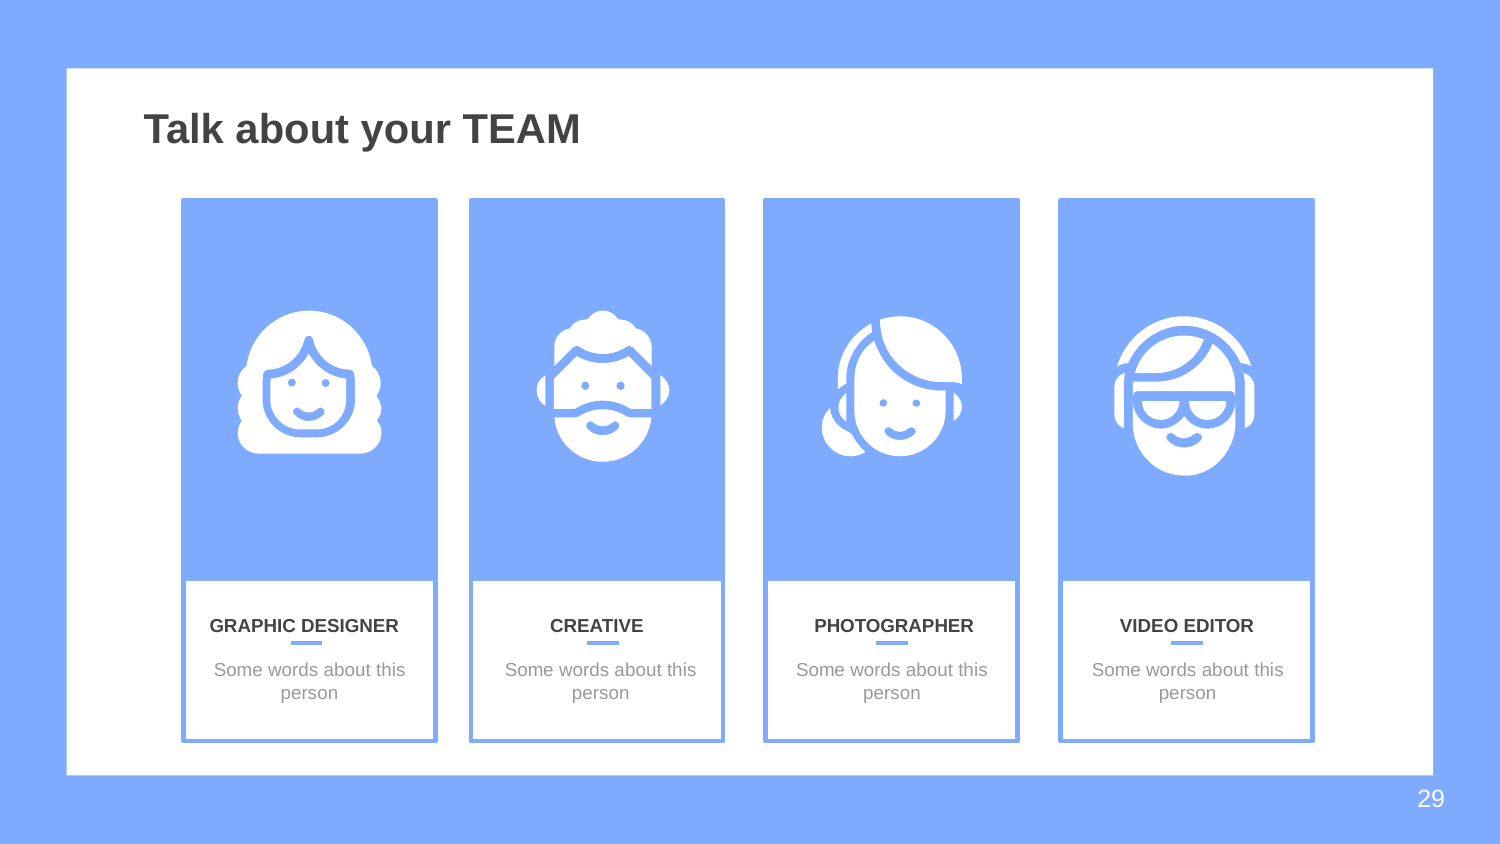

# Talk about your TEAM

GRAPHIC DESIGNER
CREATIVE
PHOTOGRAPHER
VIDEO EDITOR
Some words about this person
Some words about this person
Some words about this person
Some words about this person
29